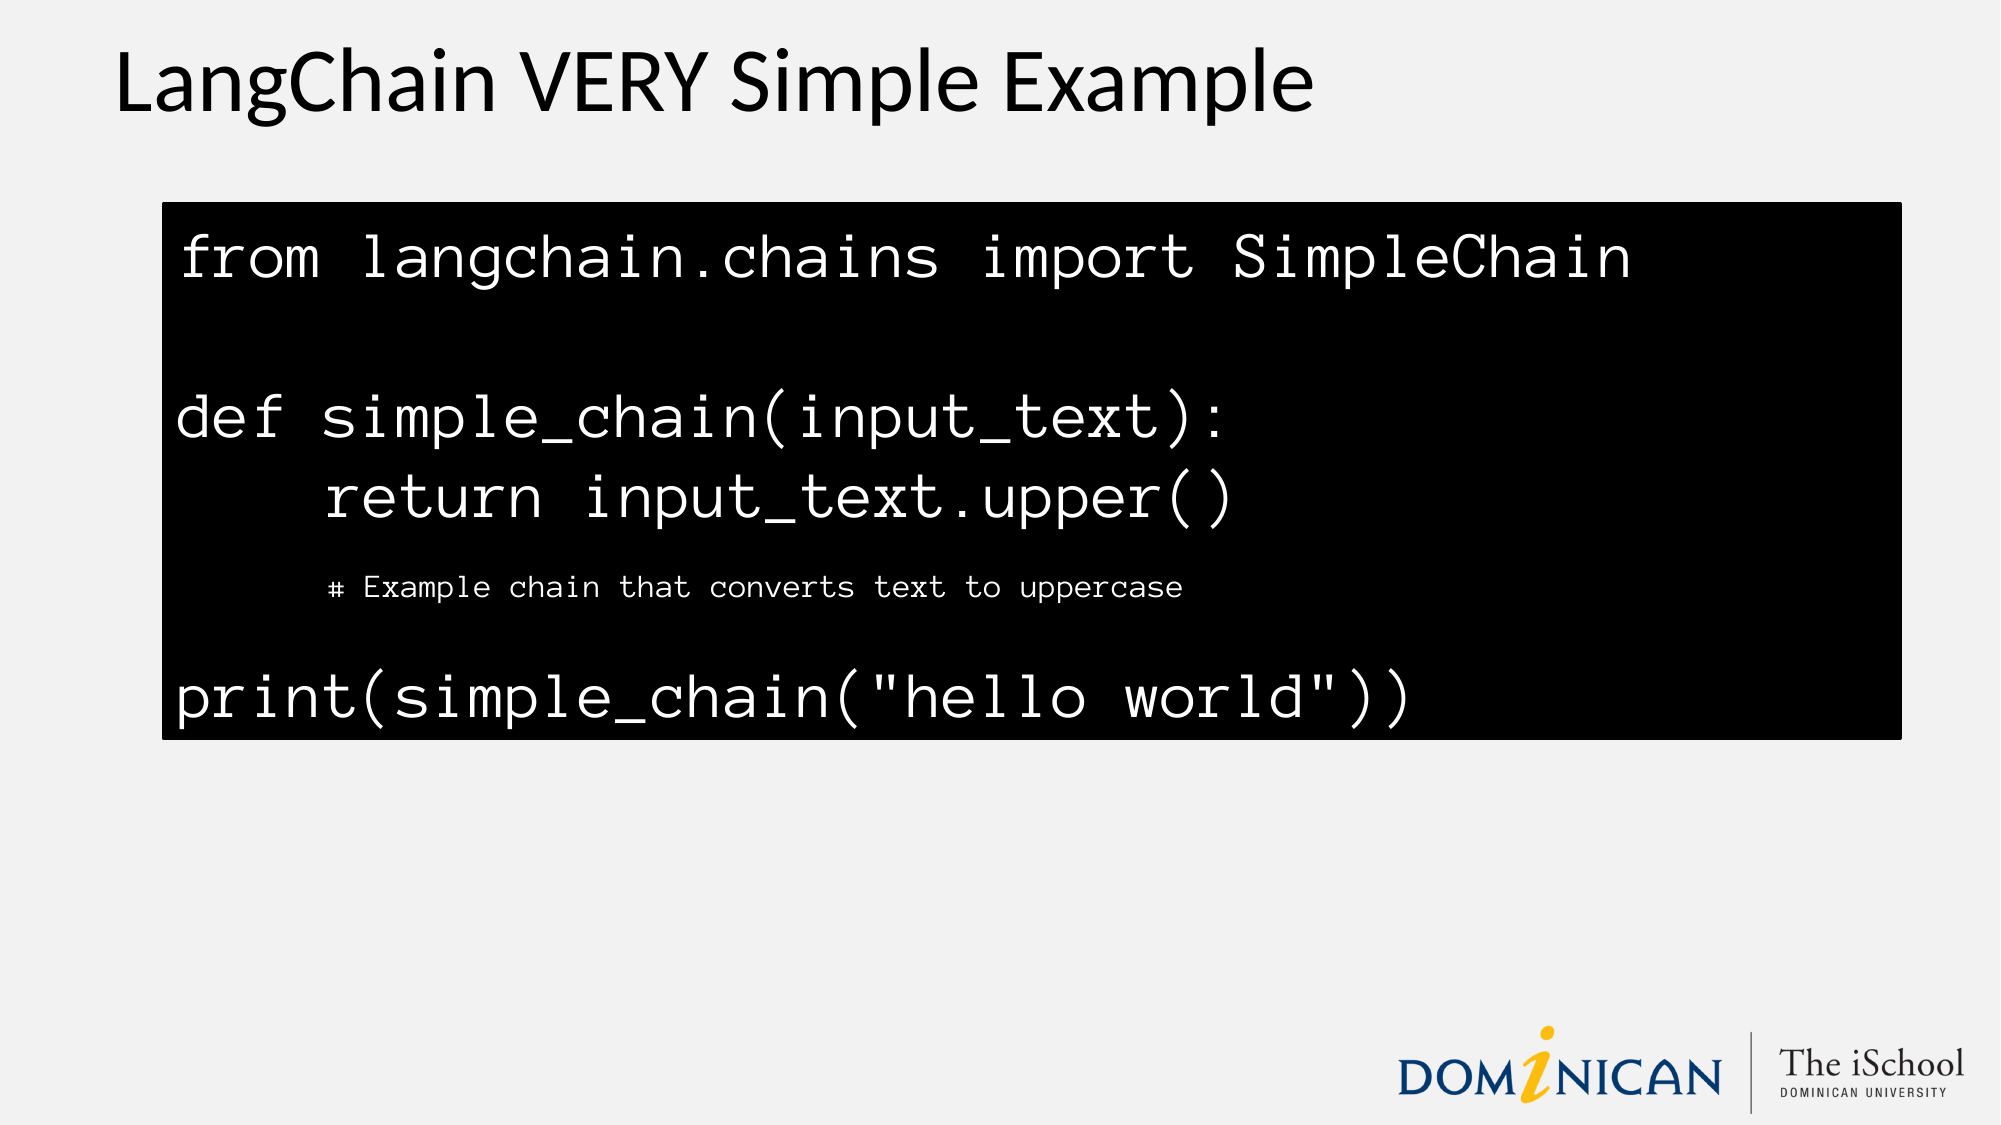

# LangChain VERY Simple Example
from langchain.chains import SimpleChain

def simple_chain(input_text):
	return input_text.upper()
	# Example chain that converts text to uppercase

print(simple_chain("hello world"))